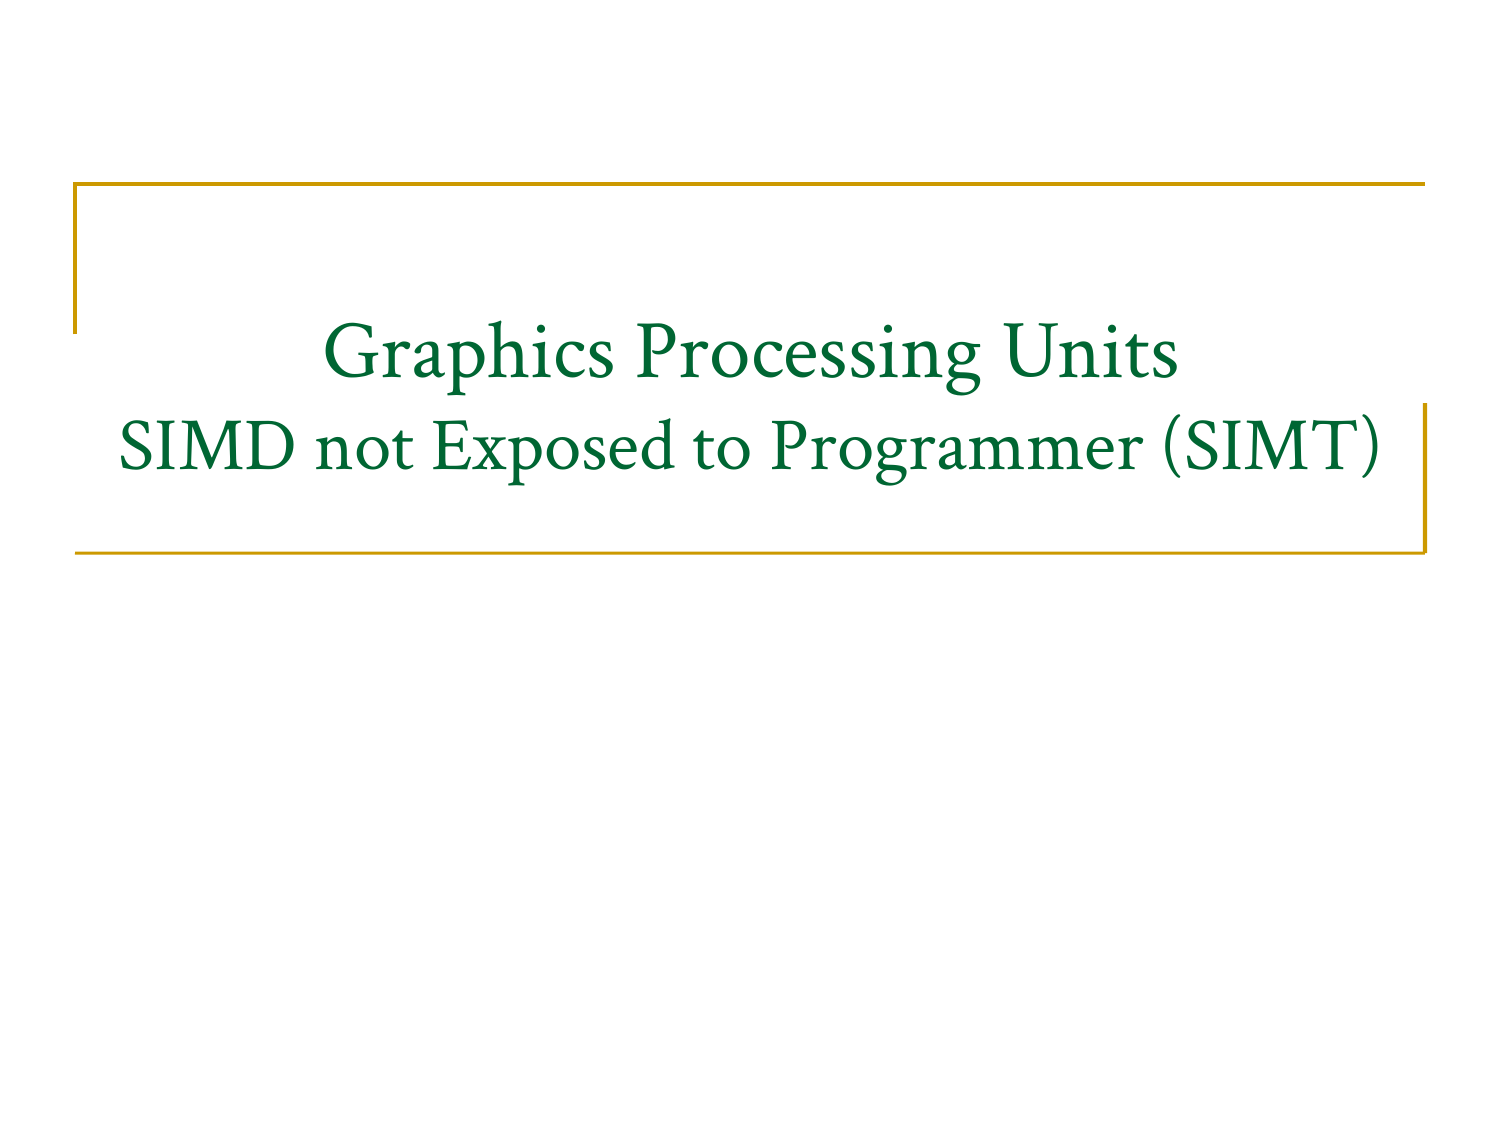

# Graphics Processing Units SIMD not Exposed to Programmer (SIMT)